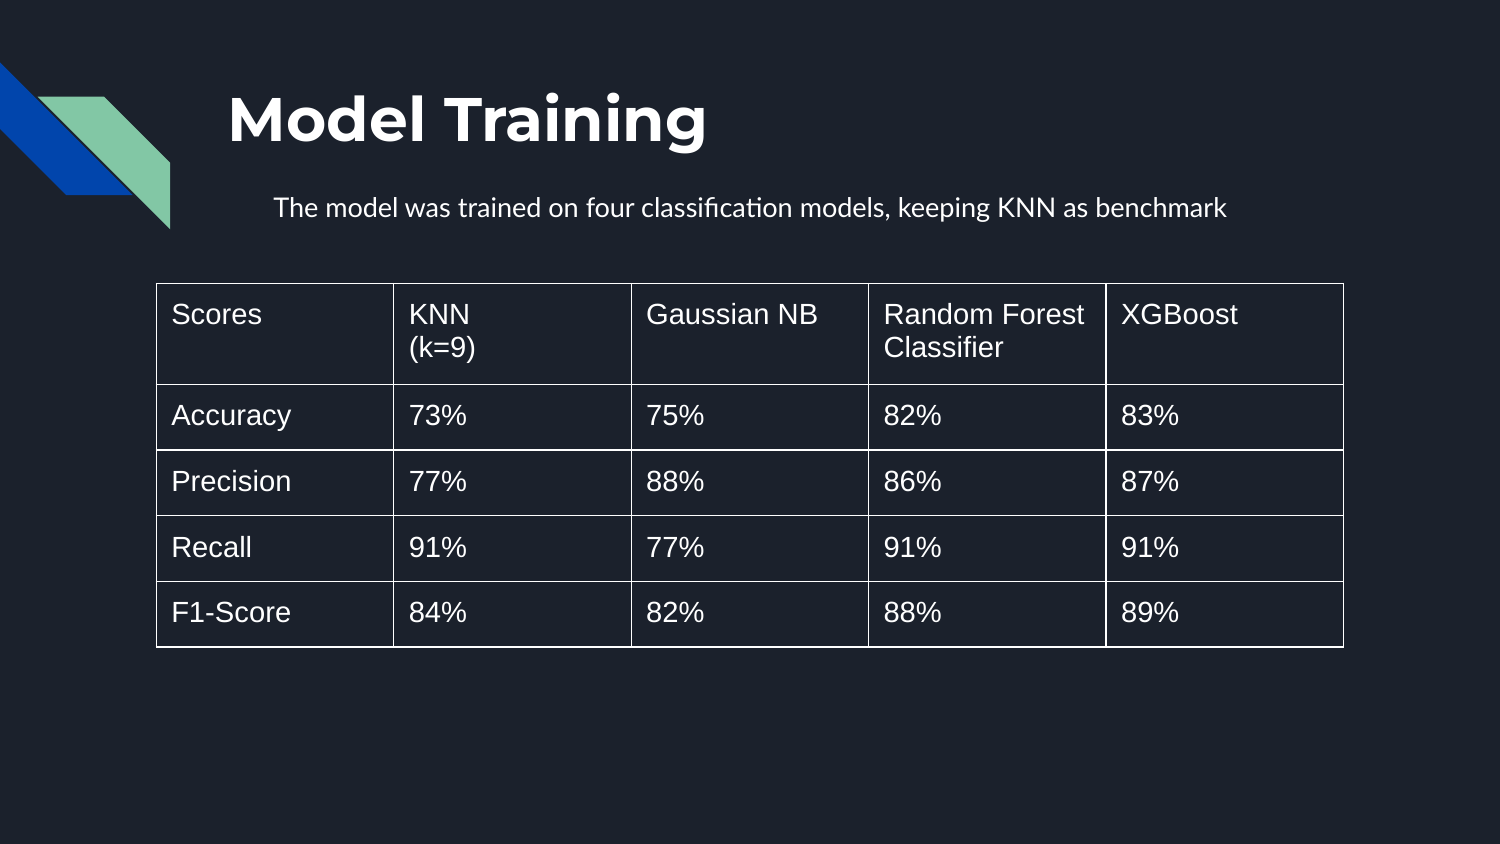

# Model Training
The model was trained on four classification models, keeping KNN as benchmark
| Scores | KNN (k=9) | Gaussian NB | Random Forest Classifier | XGBoost |
| --- | --- | --- | --- | --- |
| Accuracy | 73% | 75% | 82% | 83% |
| Precision | 77% | 88% | 86% | 87% |
| Recall | 91% | 77% | 91% | 91% |
| F1-Score | 84% | 82% | 88% | 89% |